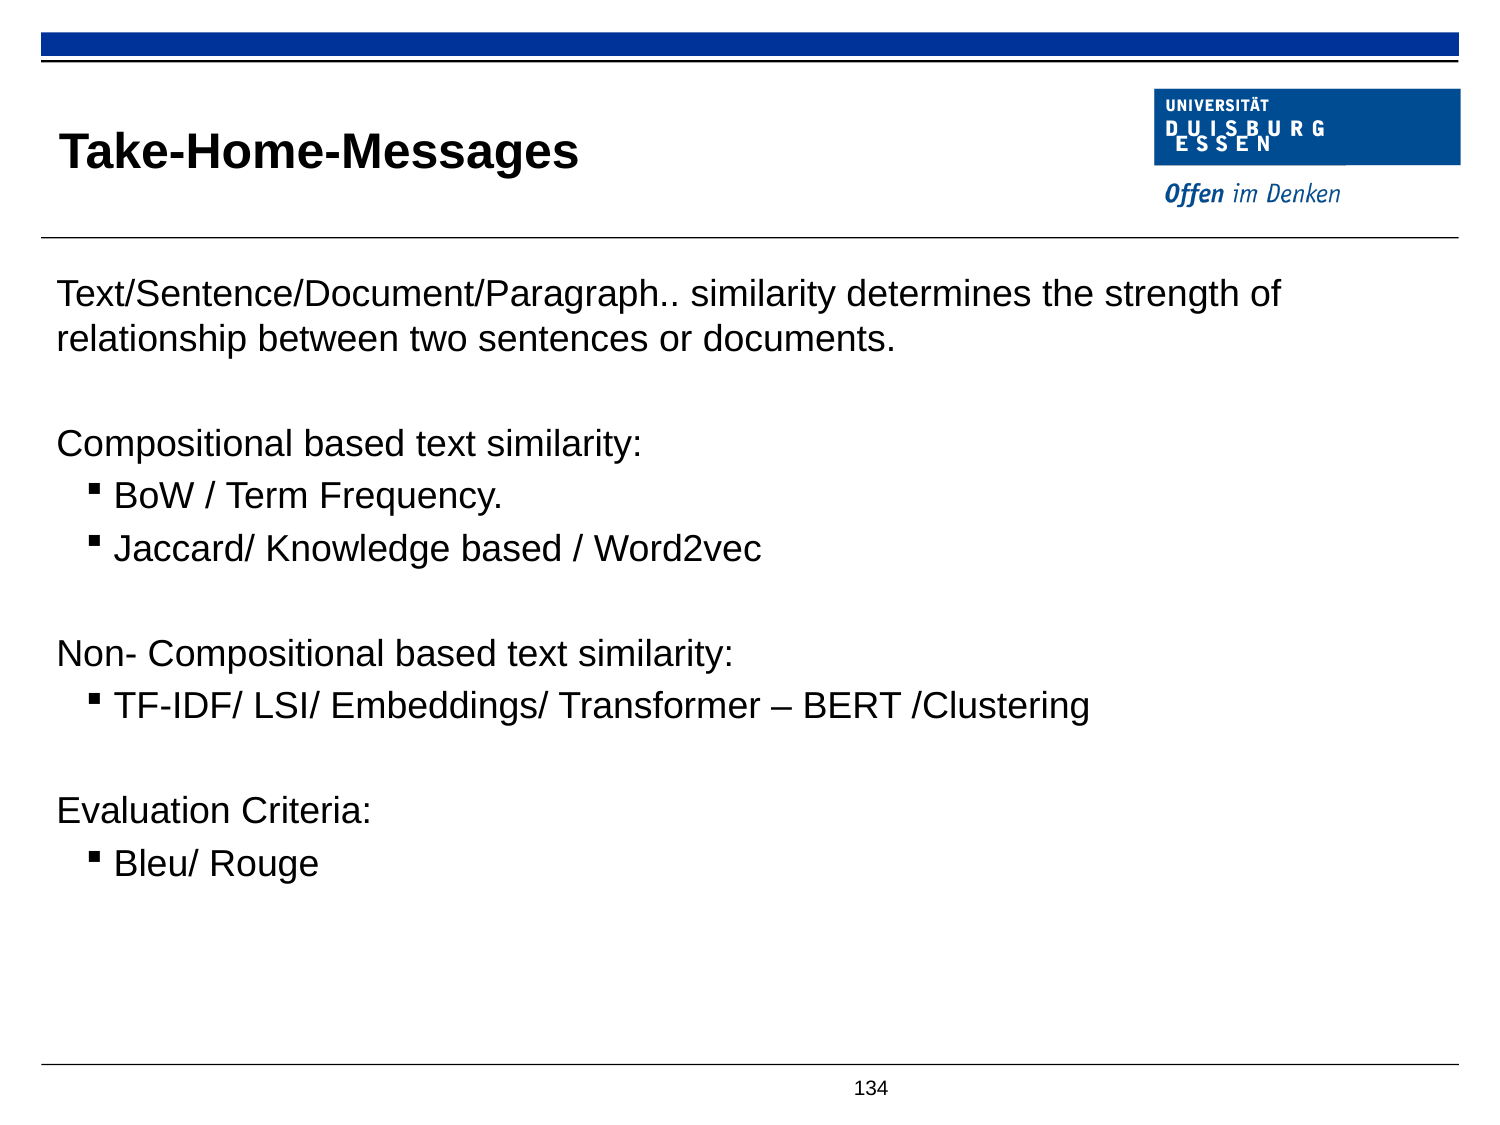

# Take-Home-Messages
Text/Sentence/Document/Paragraph.. similarity determines the strength of relationship between two sentences or documents.

Compositional based text similarity:
BoW / Term Frequency.
Jaccard/ Knowledge based / Word2vec

Non- Compositional based text similarity:
TF-IDF/ LSI/ Embeddings/ Transformer – BERT /Clustering

Evaluation Criteria:
Bleu/ Rouge